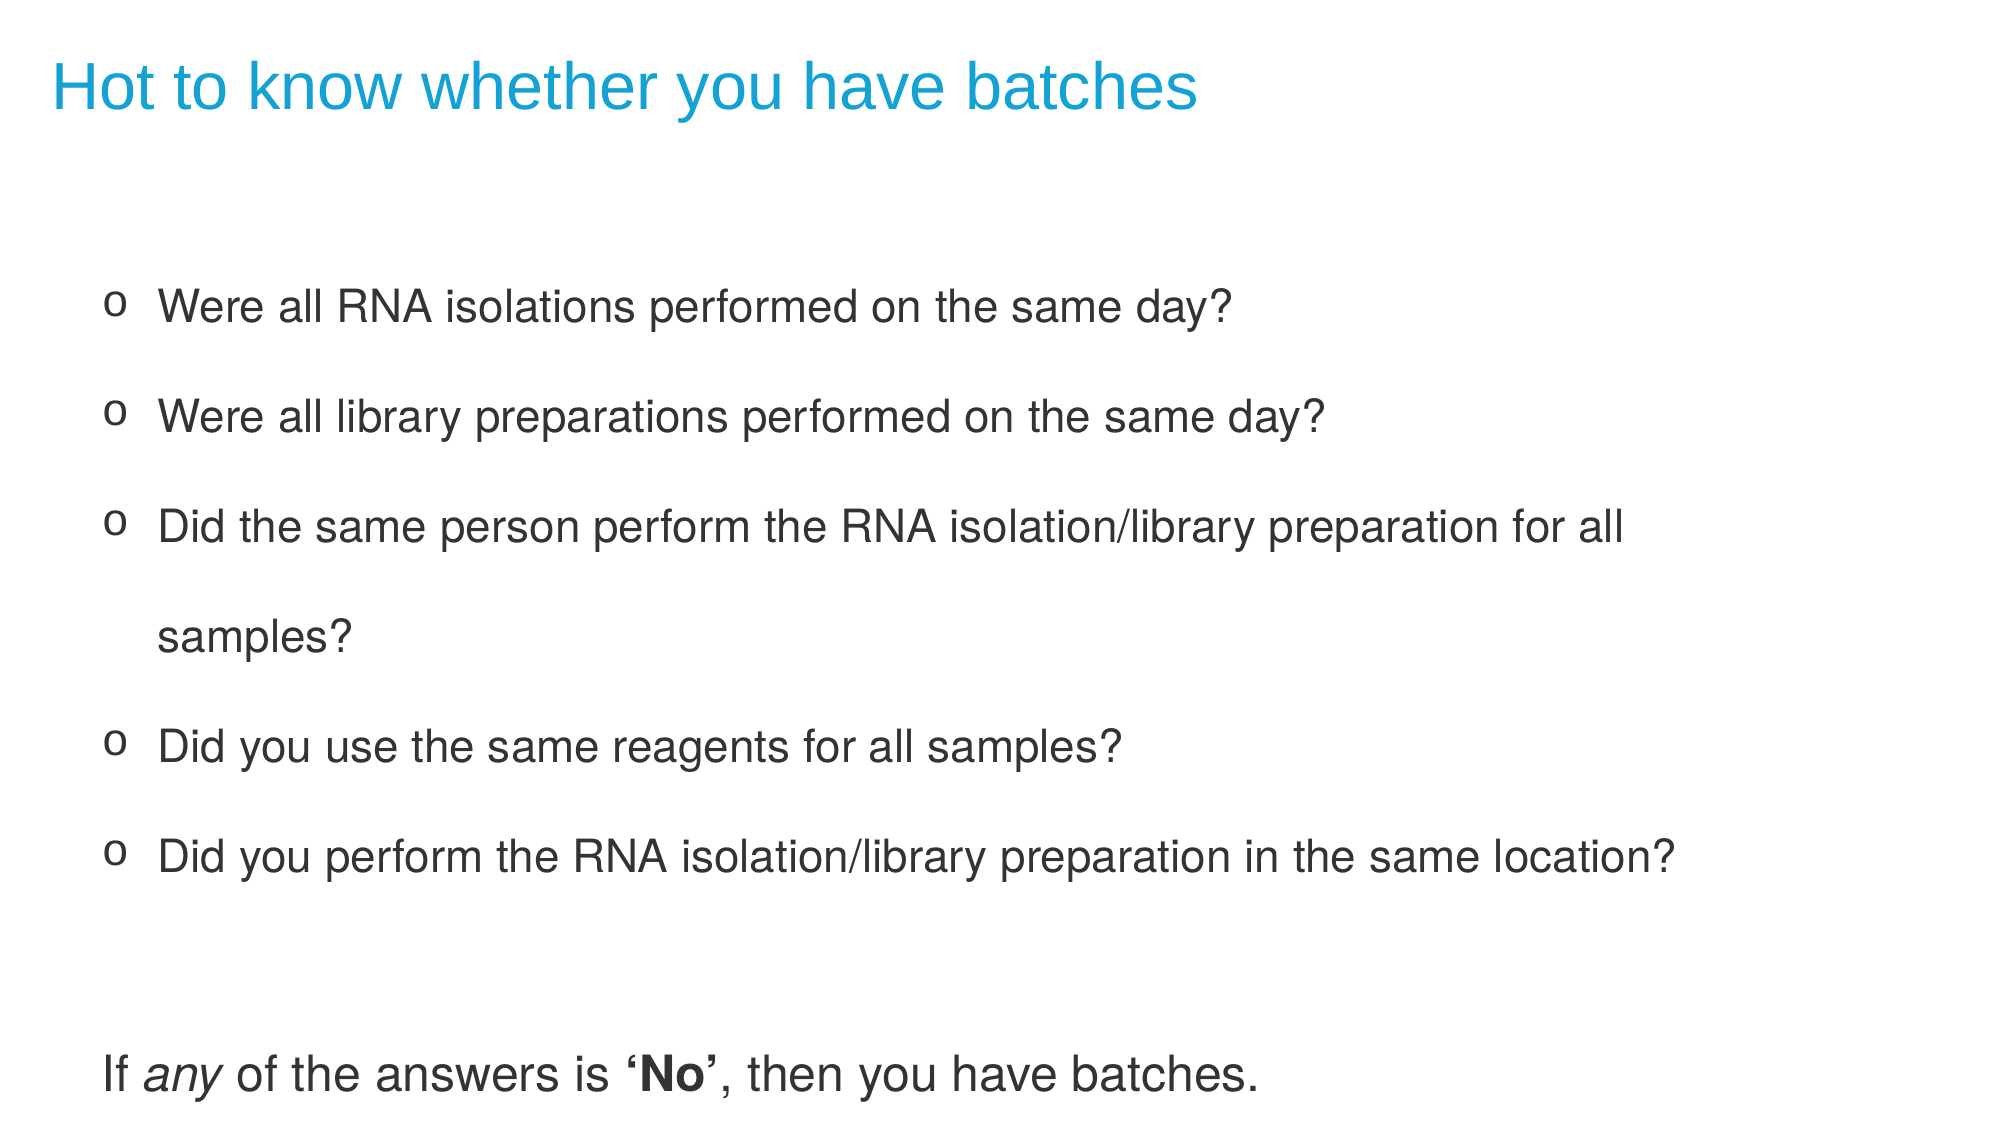

Hot to know whether you have batches
Were all RNA isolations performed on the same day?
Were all library preparations performed on the same day?
Did the same person perform the RNA isolation/library preparation for all samples?
Did you use the same reagents for all samples?
Did you perform the RNA isolation/library preparation in the same location?

If any of the answers is ‘No’, then you have batches.